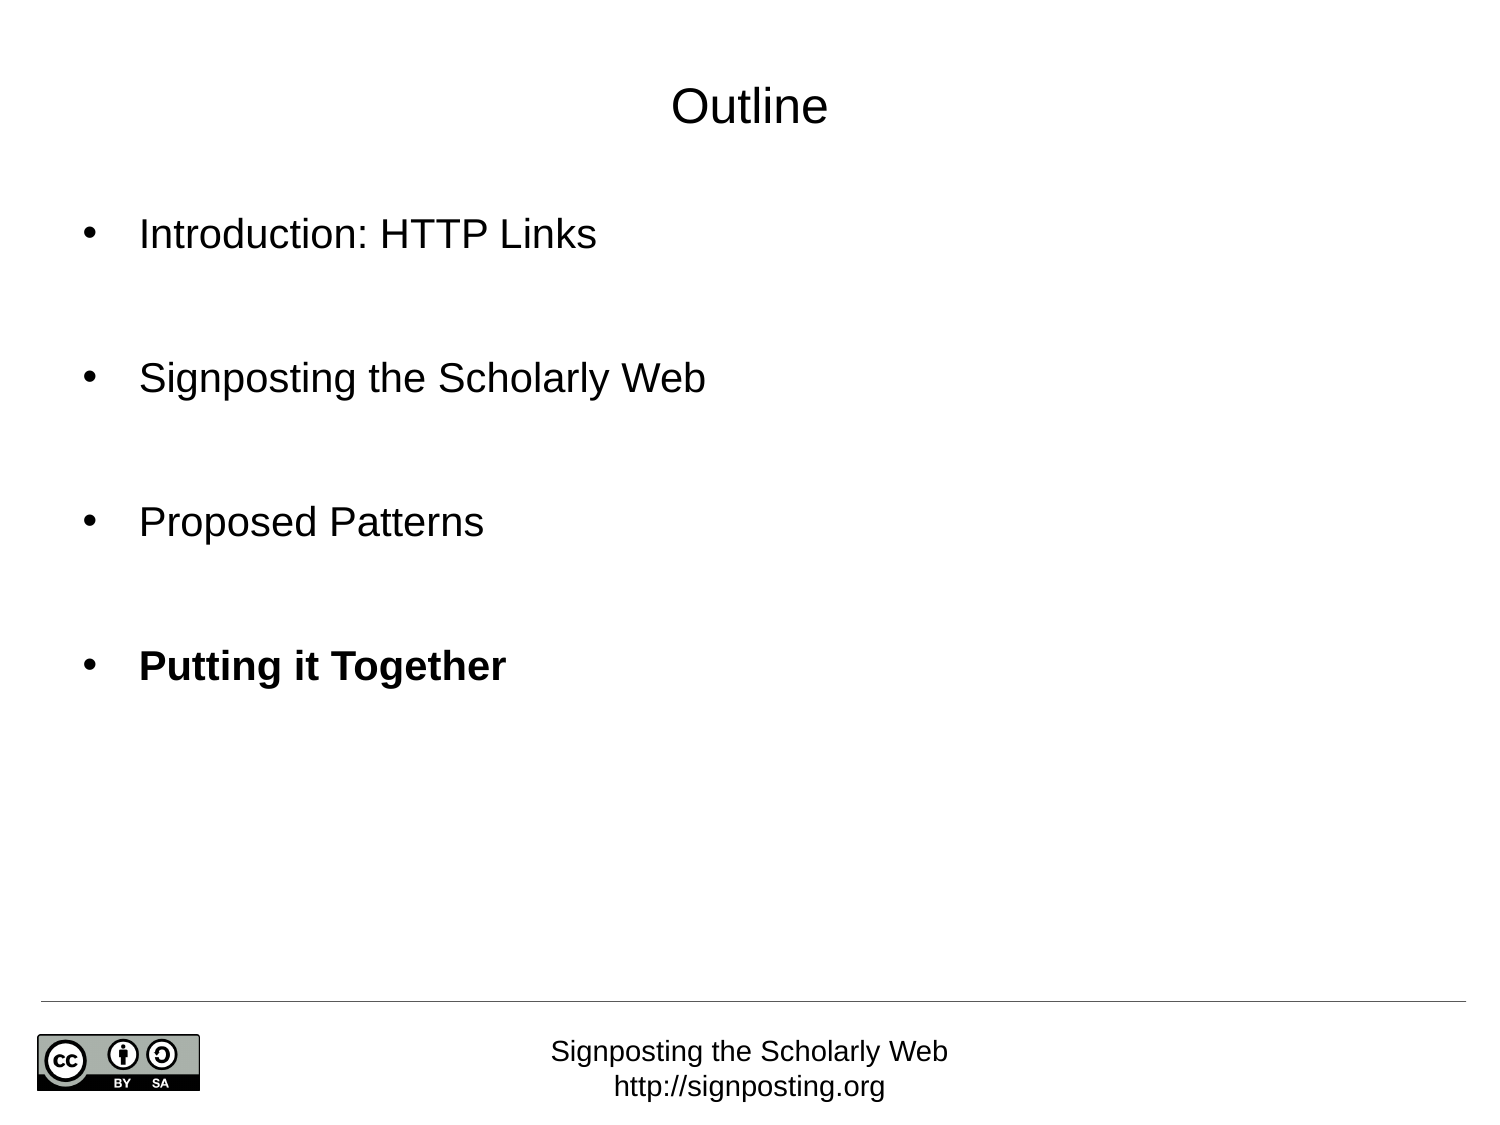

# Outline
Introduction: HTTP Links

Signposting the Scholarly Web

Proposed Patterns

Putting it Together